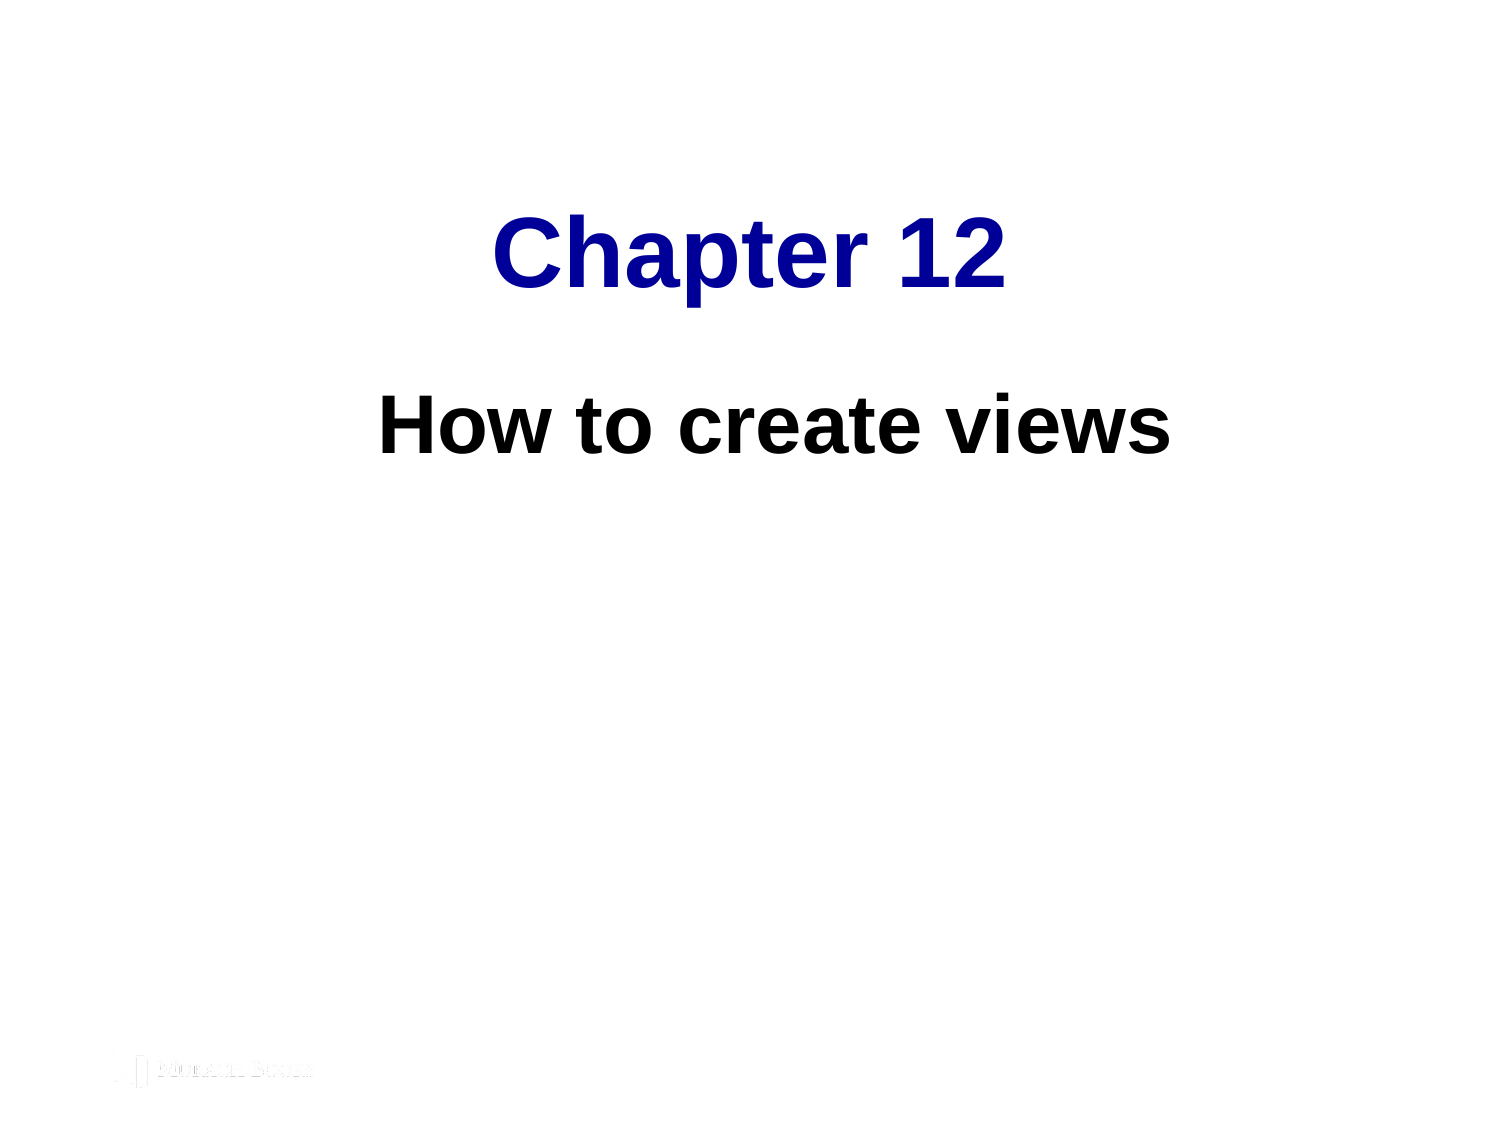

# Chapter 12
How to create views

© 2019, Mike Murach & Associates, Inc.
Murach’s MySQL 3rd Edition

C12, Slide 98